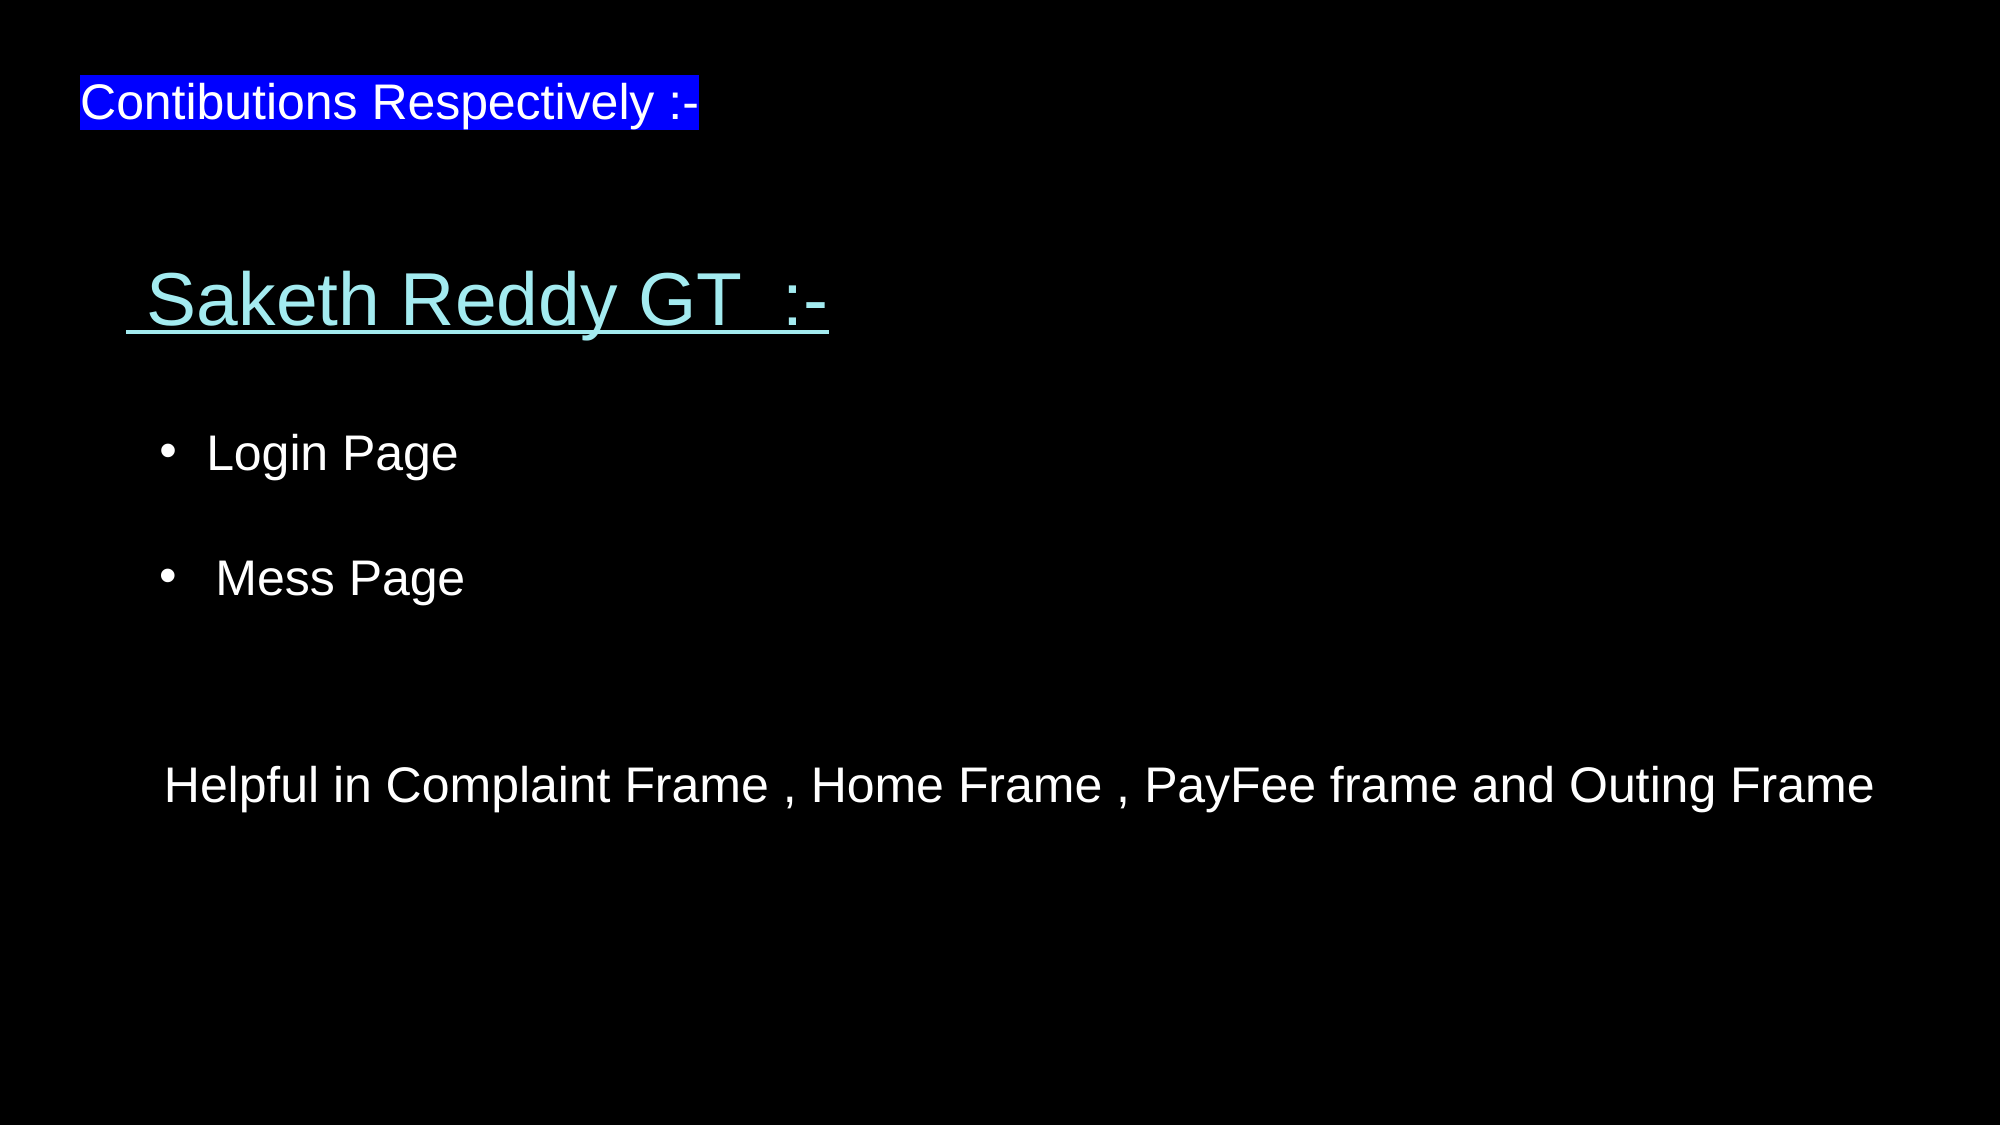

Contibutions Respectively :-
 Saketh Reddy GT  :-
Login Page
Mess Page
Helpful in Complaint Frame , Home Frame , PayFee frame and Outing Frame